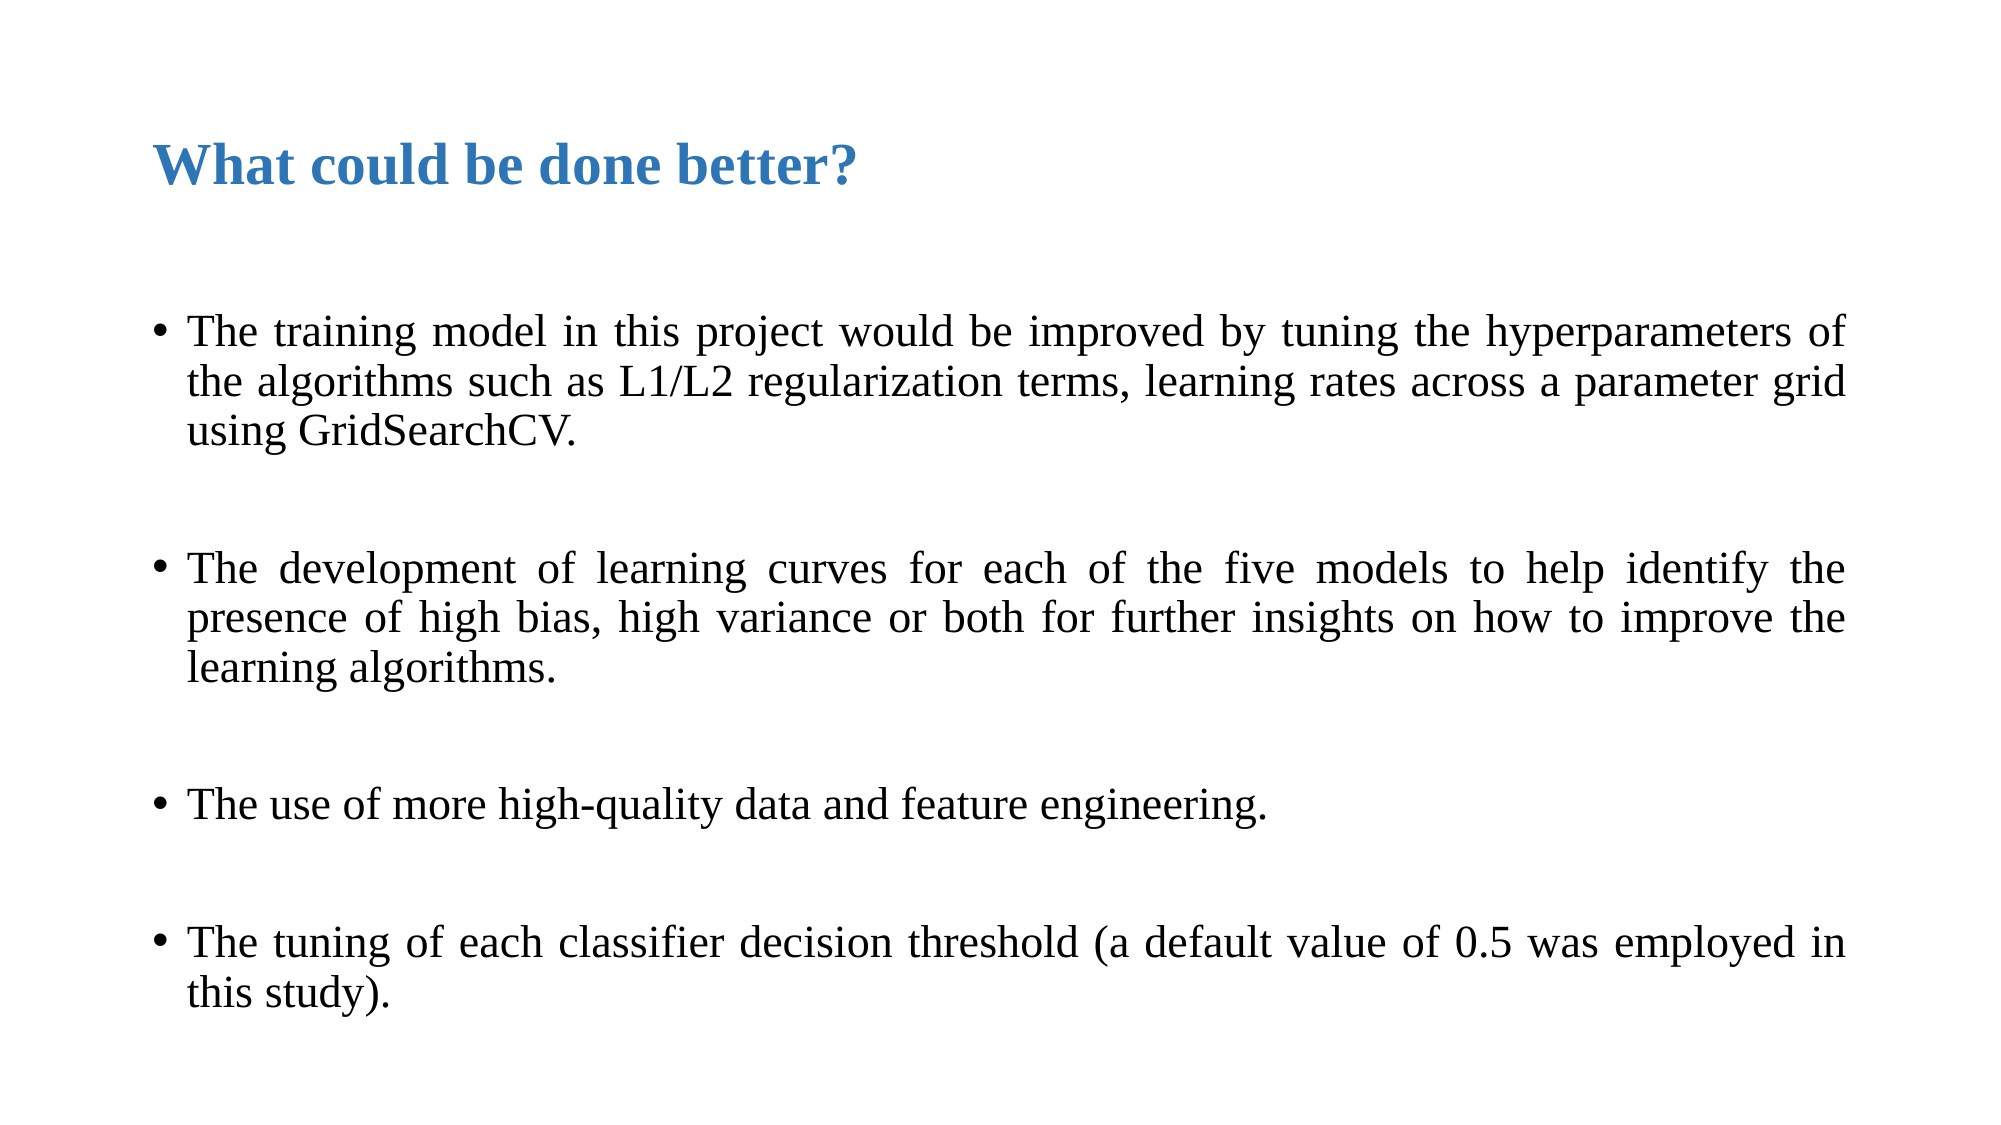

# What could be done better?
The training model in this project would be improved by tuning the hyperparameters of the algorithms such as L1/L2 regularization terms, learning rates across a parameter grid using GridSearchCV.

The development of learning curves for each of the five models to help identify the presence of high bias, high variance or both for further insights on how to improve the learning algorithms.

The use of more high-quality data and feature engineering.

The tuning of each classifier decision threshold (a default value of 0.5 was employed in this study).